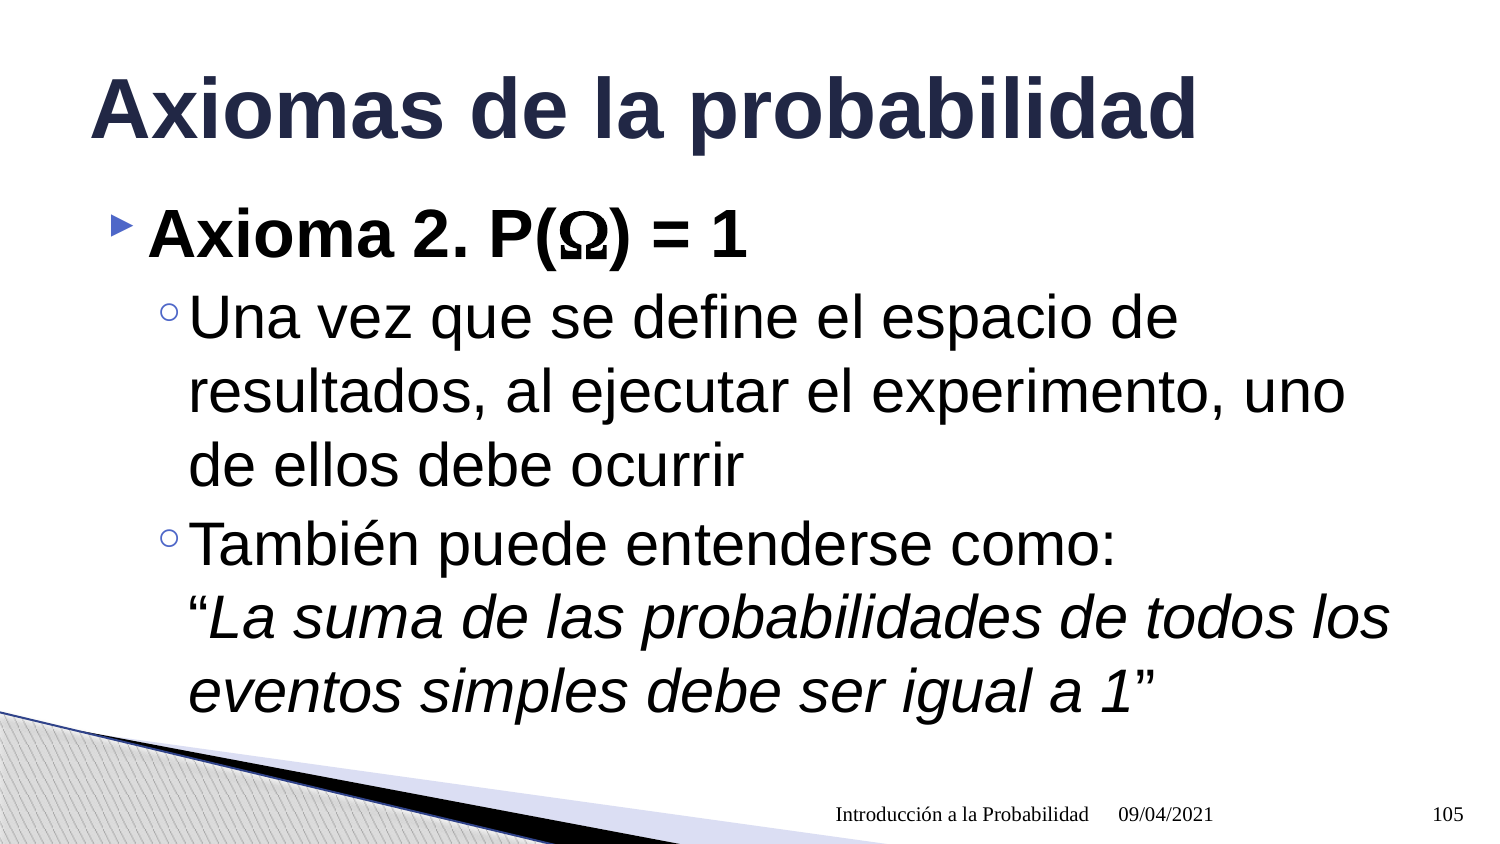

# Axiomas de la probabilidad
Axioma 2. P(Ω) = 1
Una vez que se define el espacio de resultados, al ejecutar el experimento, uno de ellos debe ocurrir
También puede entenderse como:
“La suma de las probabilidades de todos los eventos simples debe ser igual a 1”
Introducción a la Probabilidad
09/04/2021
105